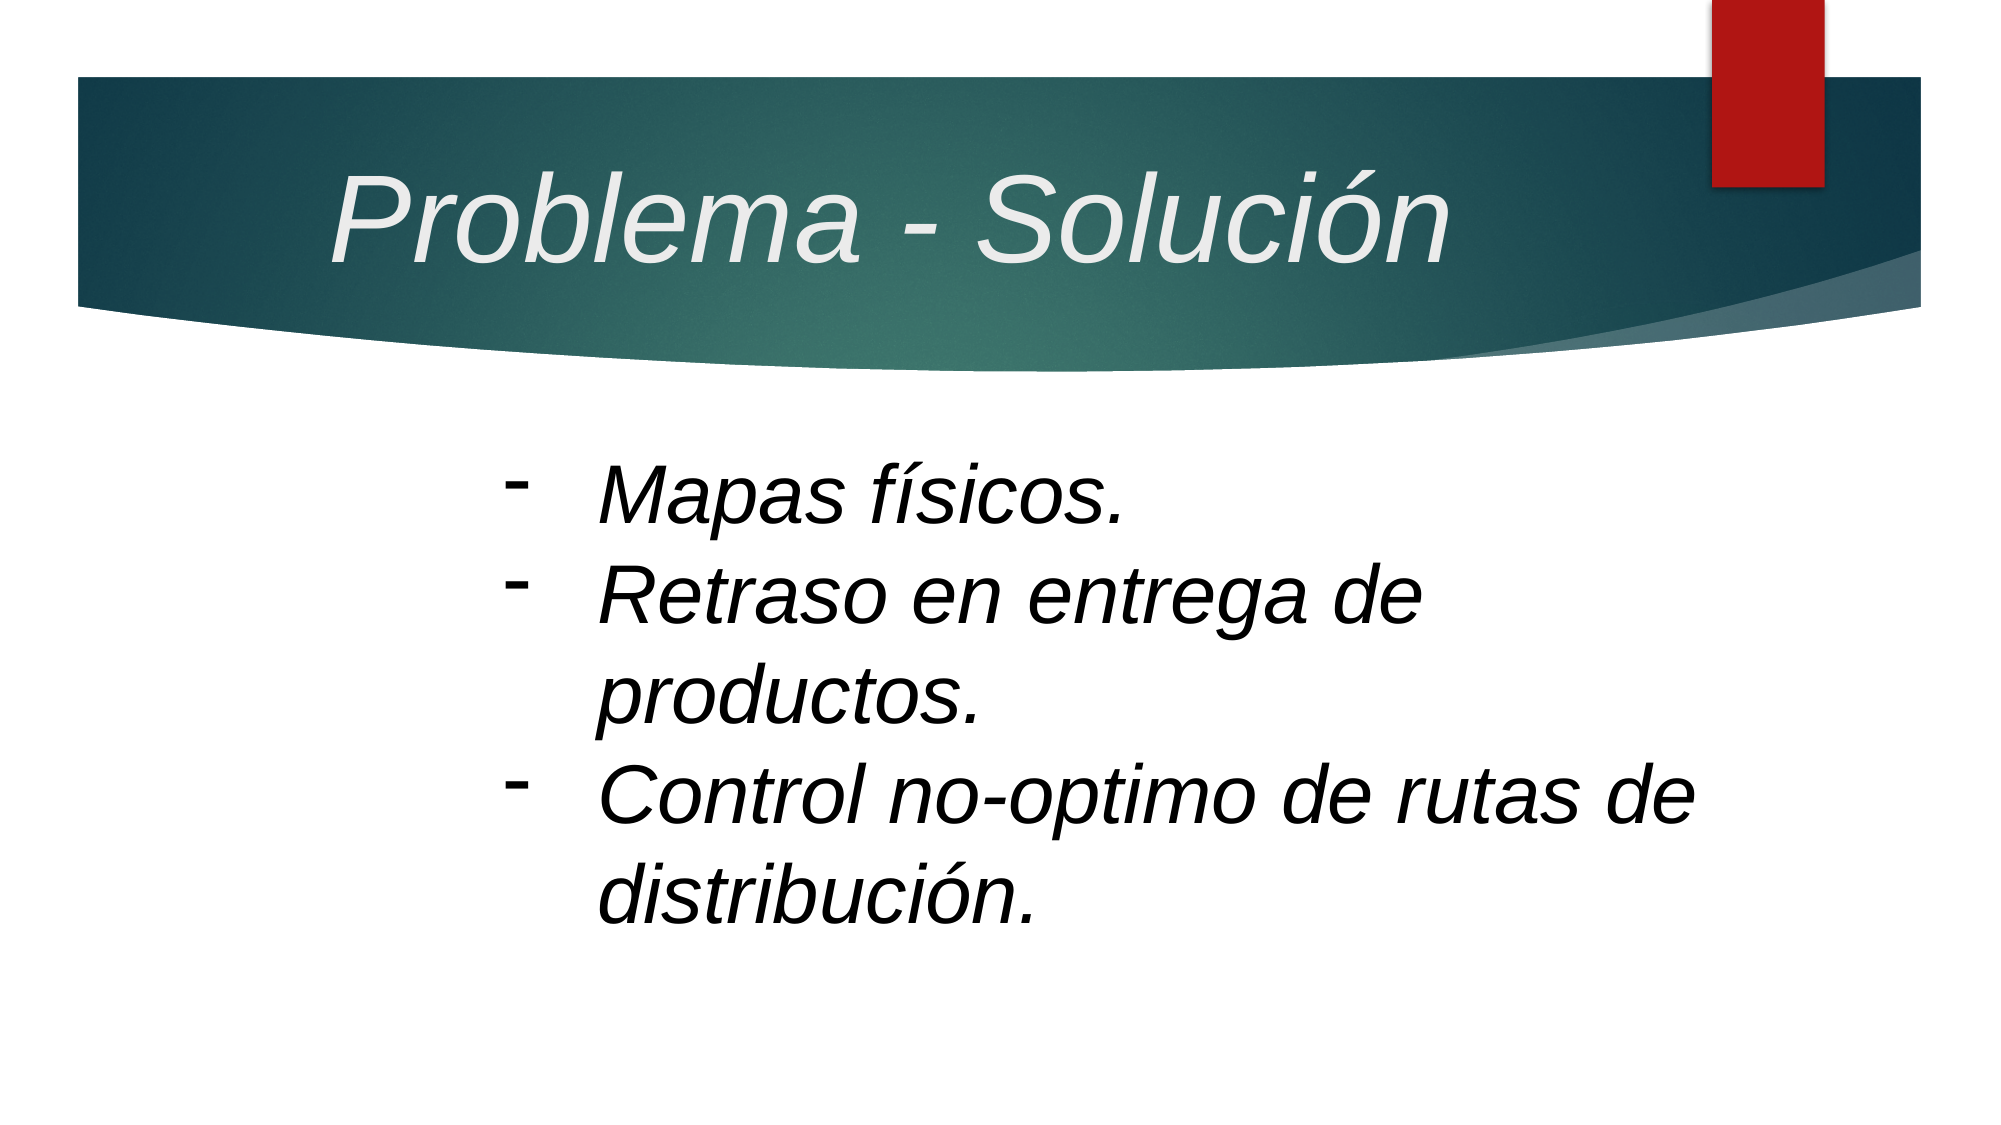

# Problema - Solución
Mapas físicos.
Retraso en entrega de productos.
Control no-optimo de rutas de distribución.